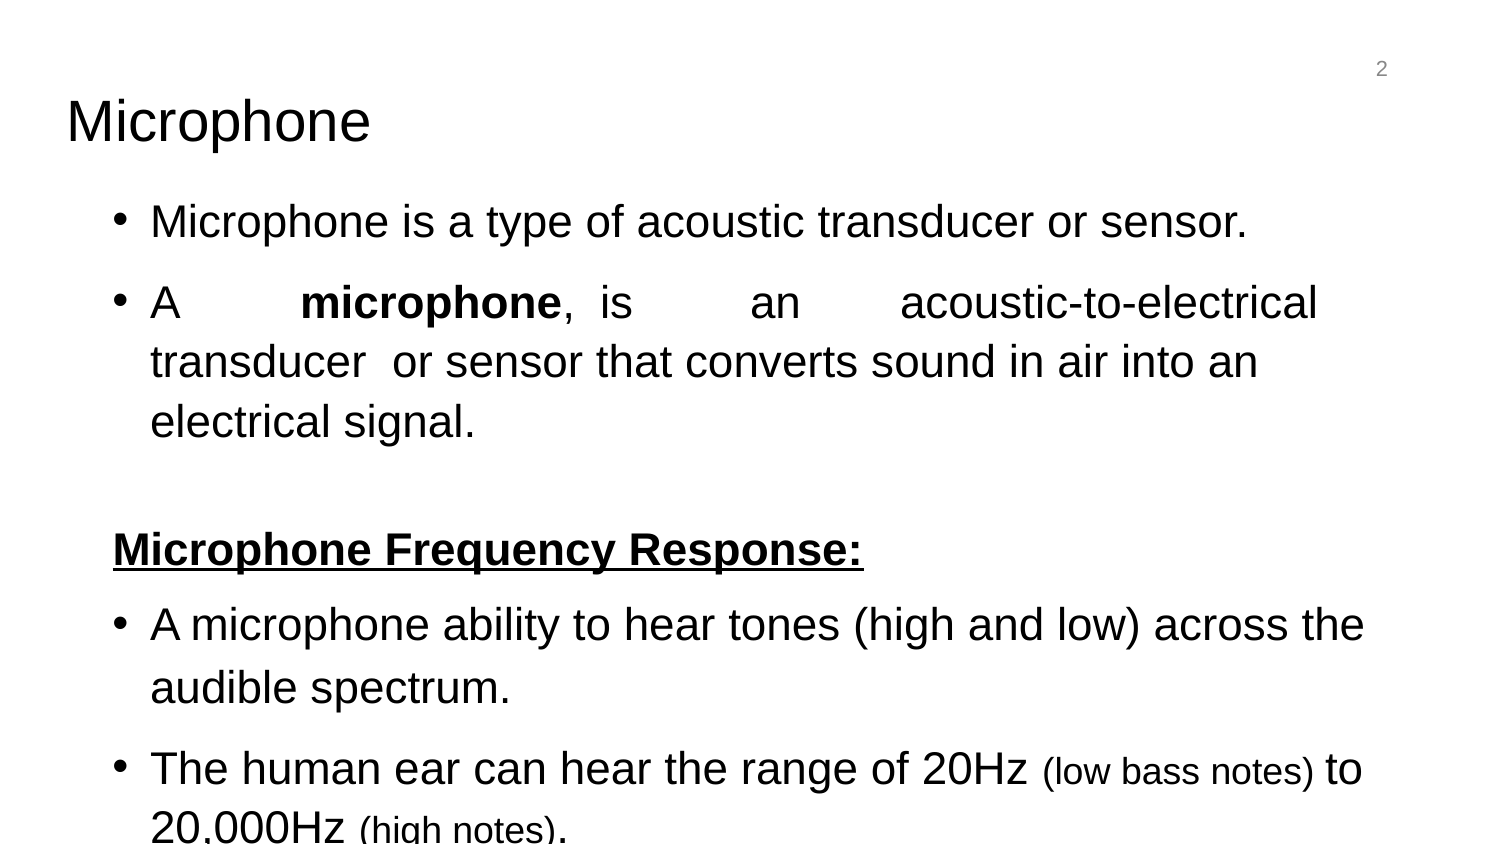

2
# Microphone

Microphone is a type of acoustic transducer or sensor.
A	microphone,	is	an	acoustic-to-electrical	transducer  or sensor that converts sound in air into an electrical signal.

Microphone Frequency Response:
A microphone ability to hear tones (high and low) across the
audible spectrum.
The human ear can hear the range of 20Hz (low bass notes) to  20,000Hz (high notes).